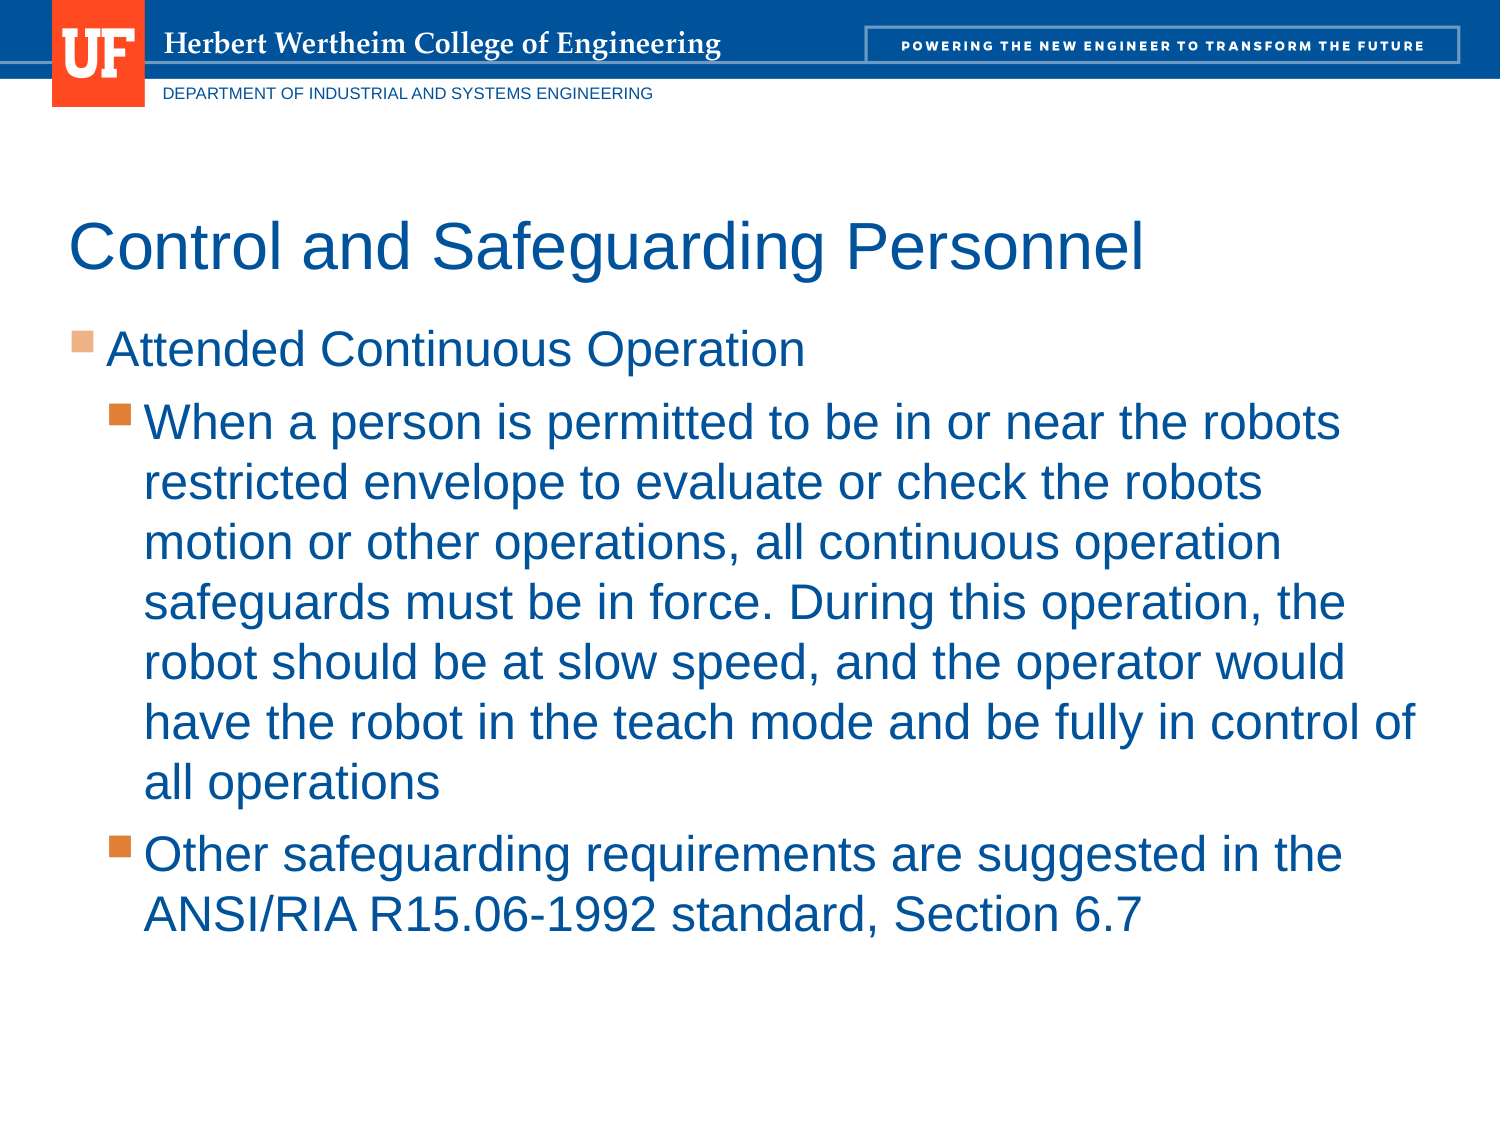

# Control and Safeguarding Personnel
Attended Continuous Operation
When a person is permitted to be in or near the robots restricted envelope to evaluate or check the robots motion or other operations, all continuous operation safeguards must be in force. During this operation, the robot should be at slow speed, and the operator would have the robot in the teach mode and be fully in control of all operations
Other safeguarding requirements are suggested in the ANSI/RIA R15.06-1992 standard, Section 6.7